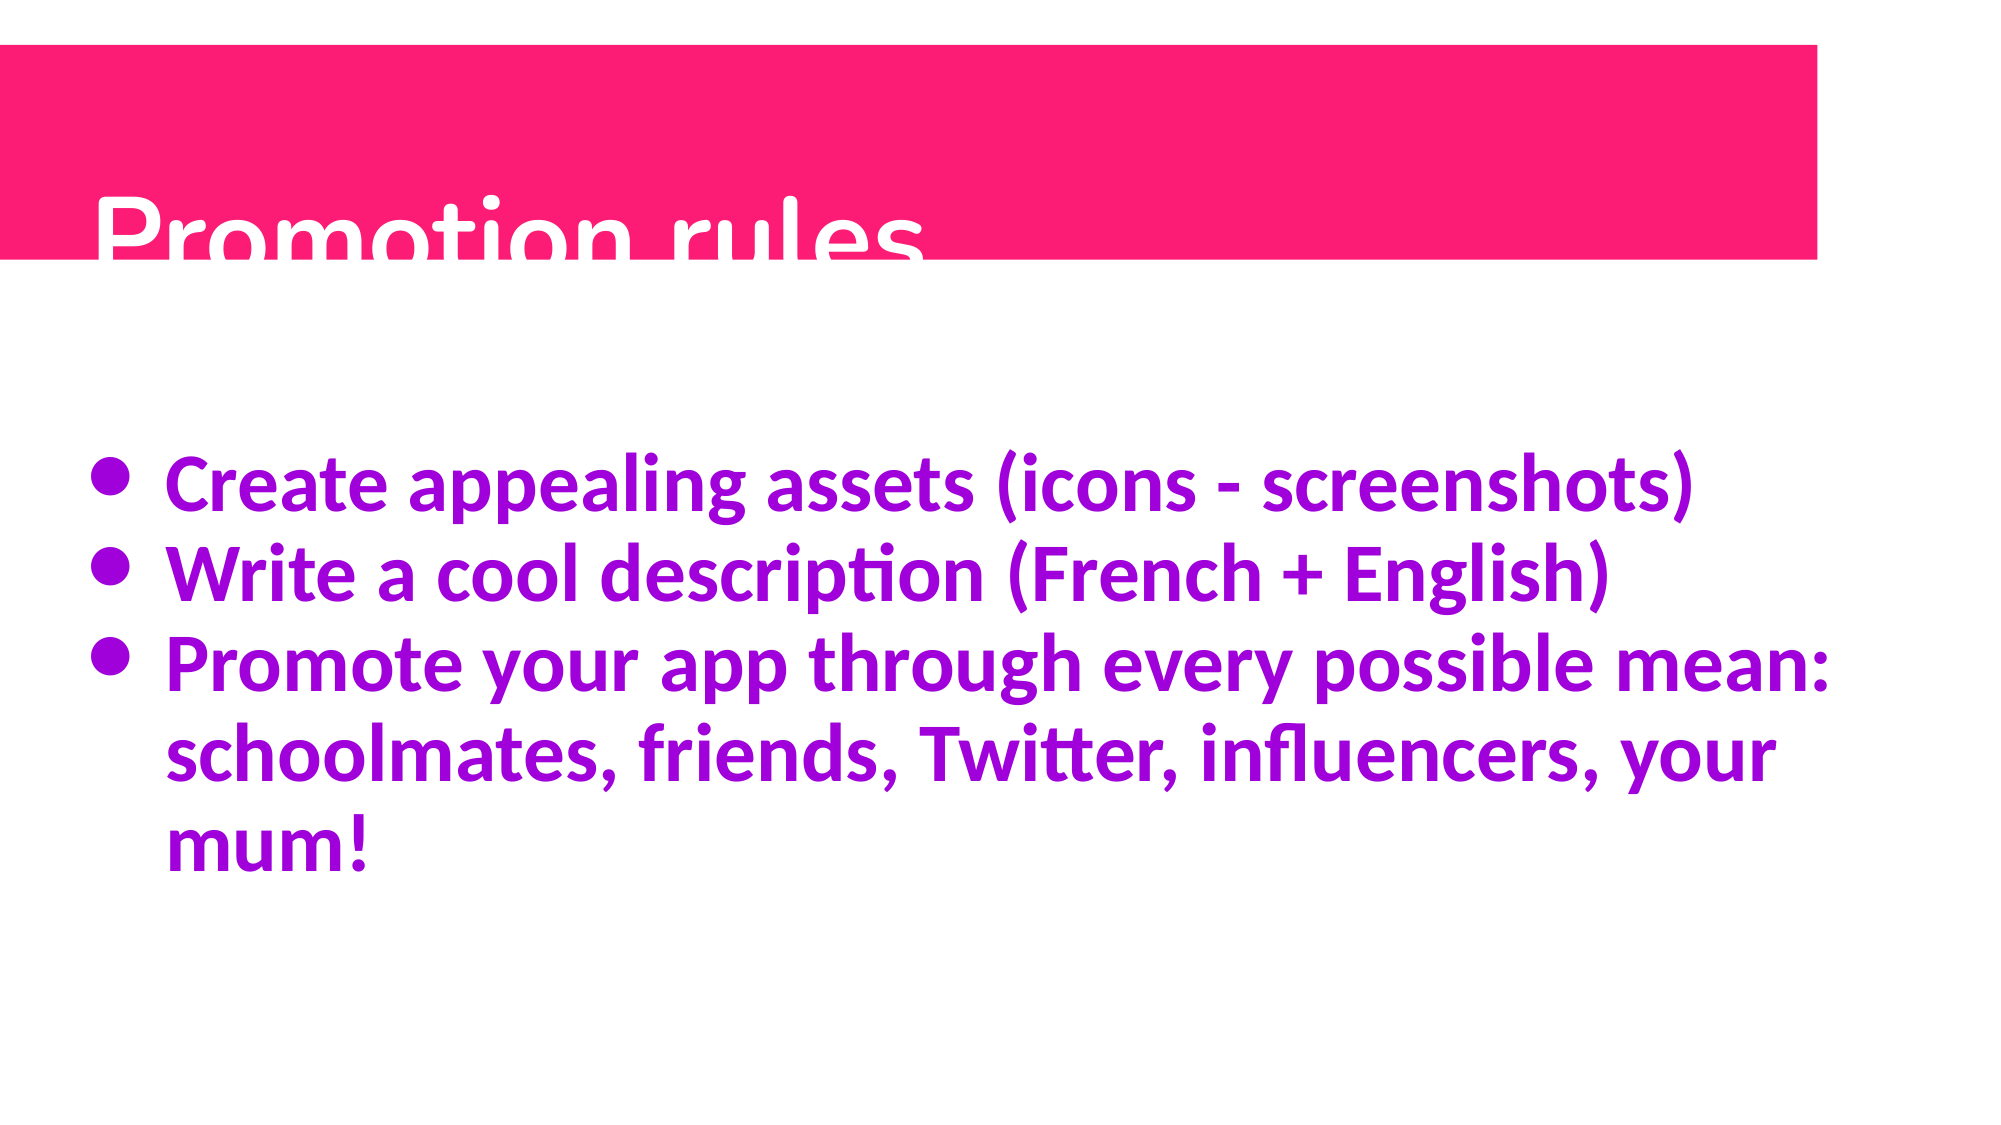

Promotion rules
Create appealing assets (icons - screenshots)
Write a cool description (French + English)
Promote your app through every possible mean: schoolmates, friends, Twitter, influencers, your mum!